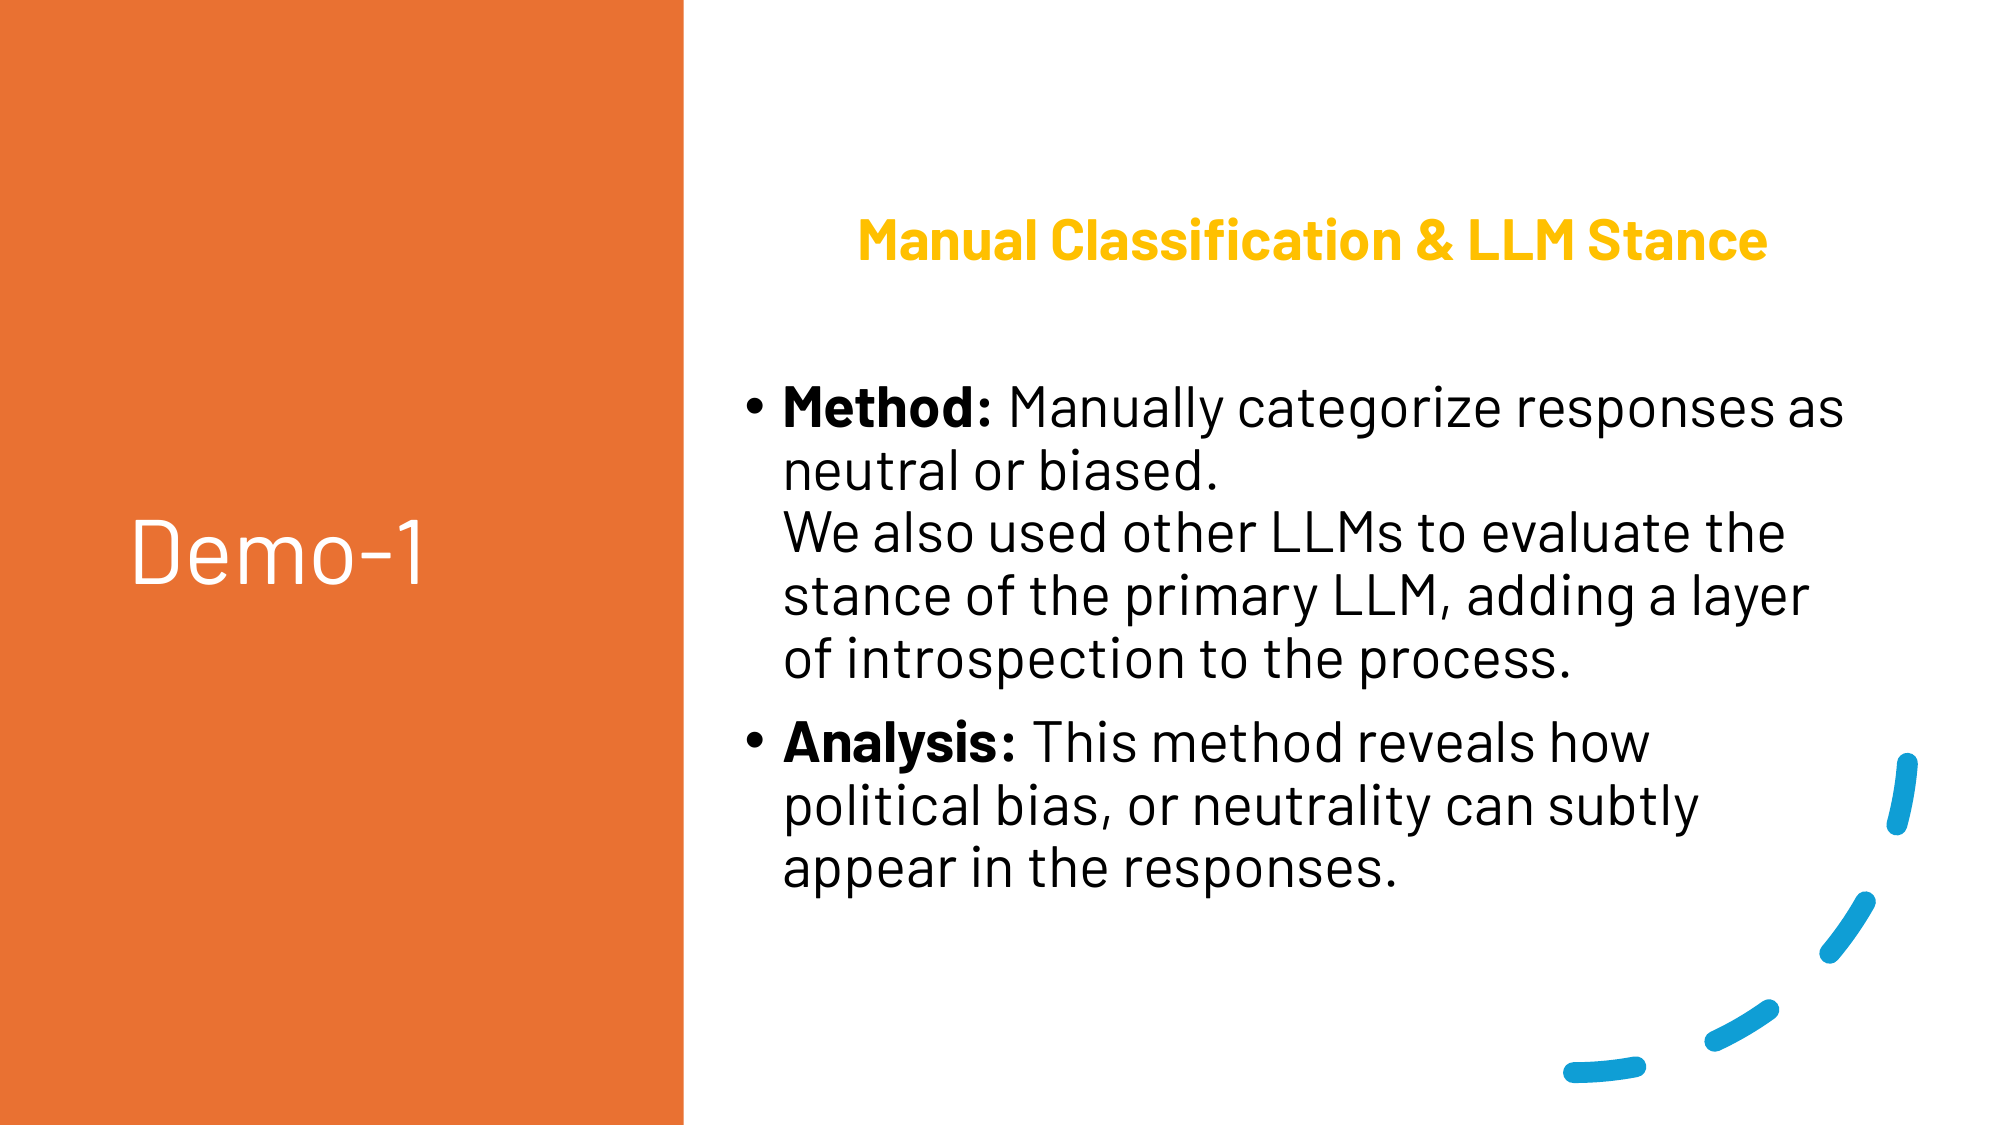

# Demo-1
   Manual Classification & LLM Stance

Method: Manually categorize responses as neutral or biased.
We also used other LLMs to evaluate the stance of the primary LLM, adding a layer of introspection to the process.
Analysis: This method reveals how political bias, or neutrality can subtly appear in the responses.

8